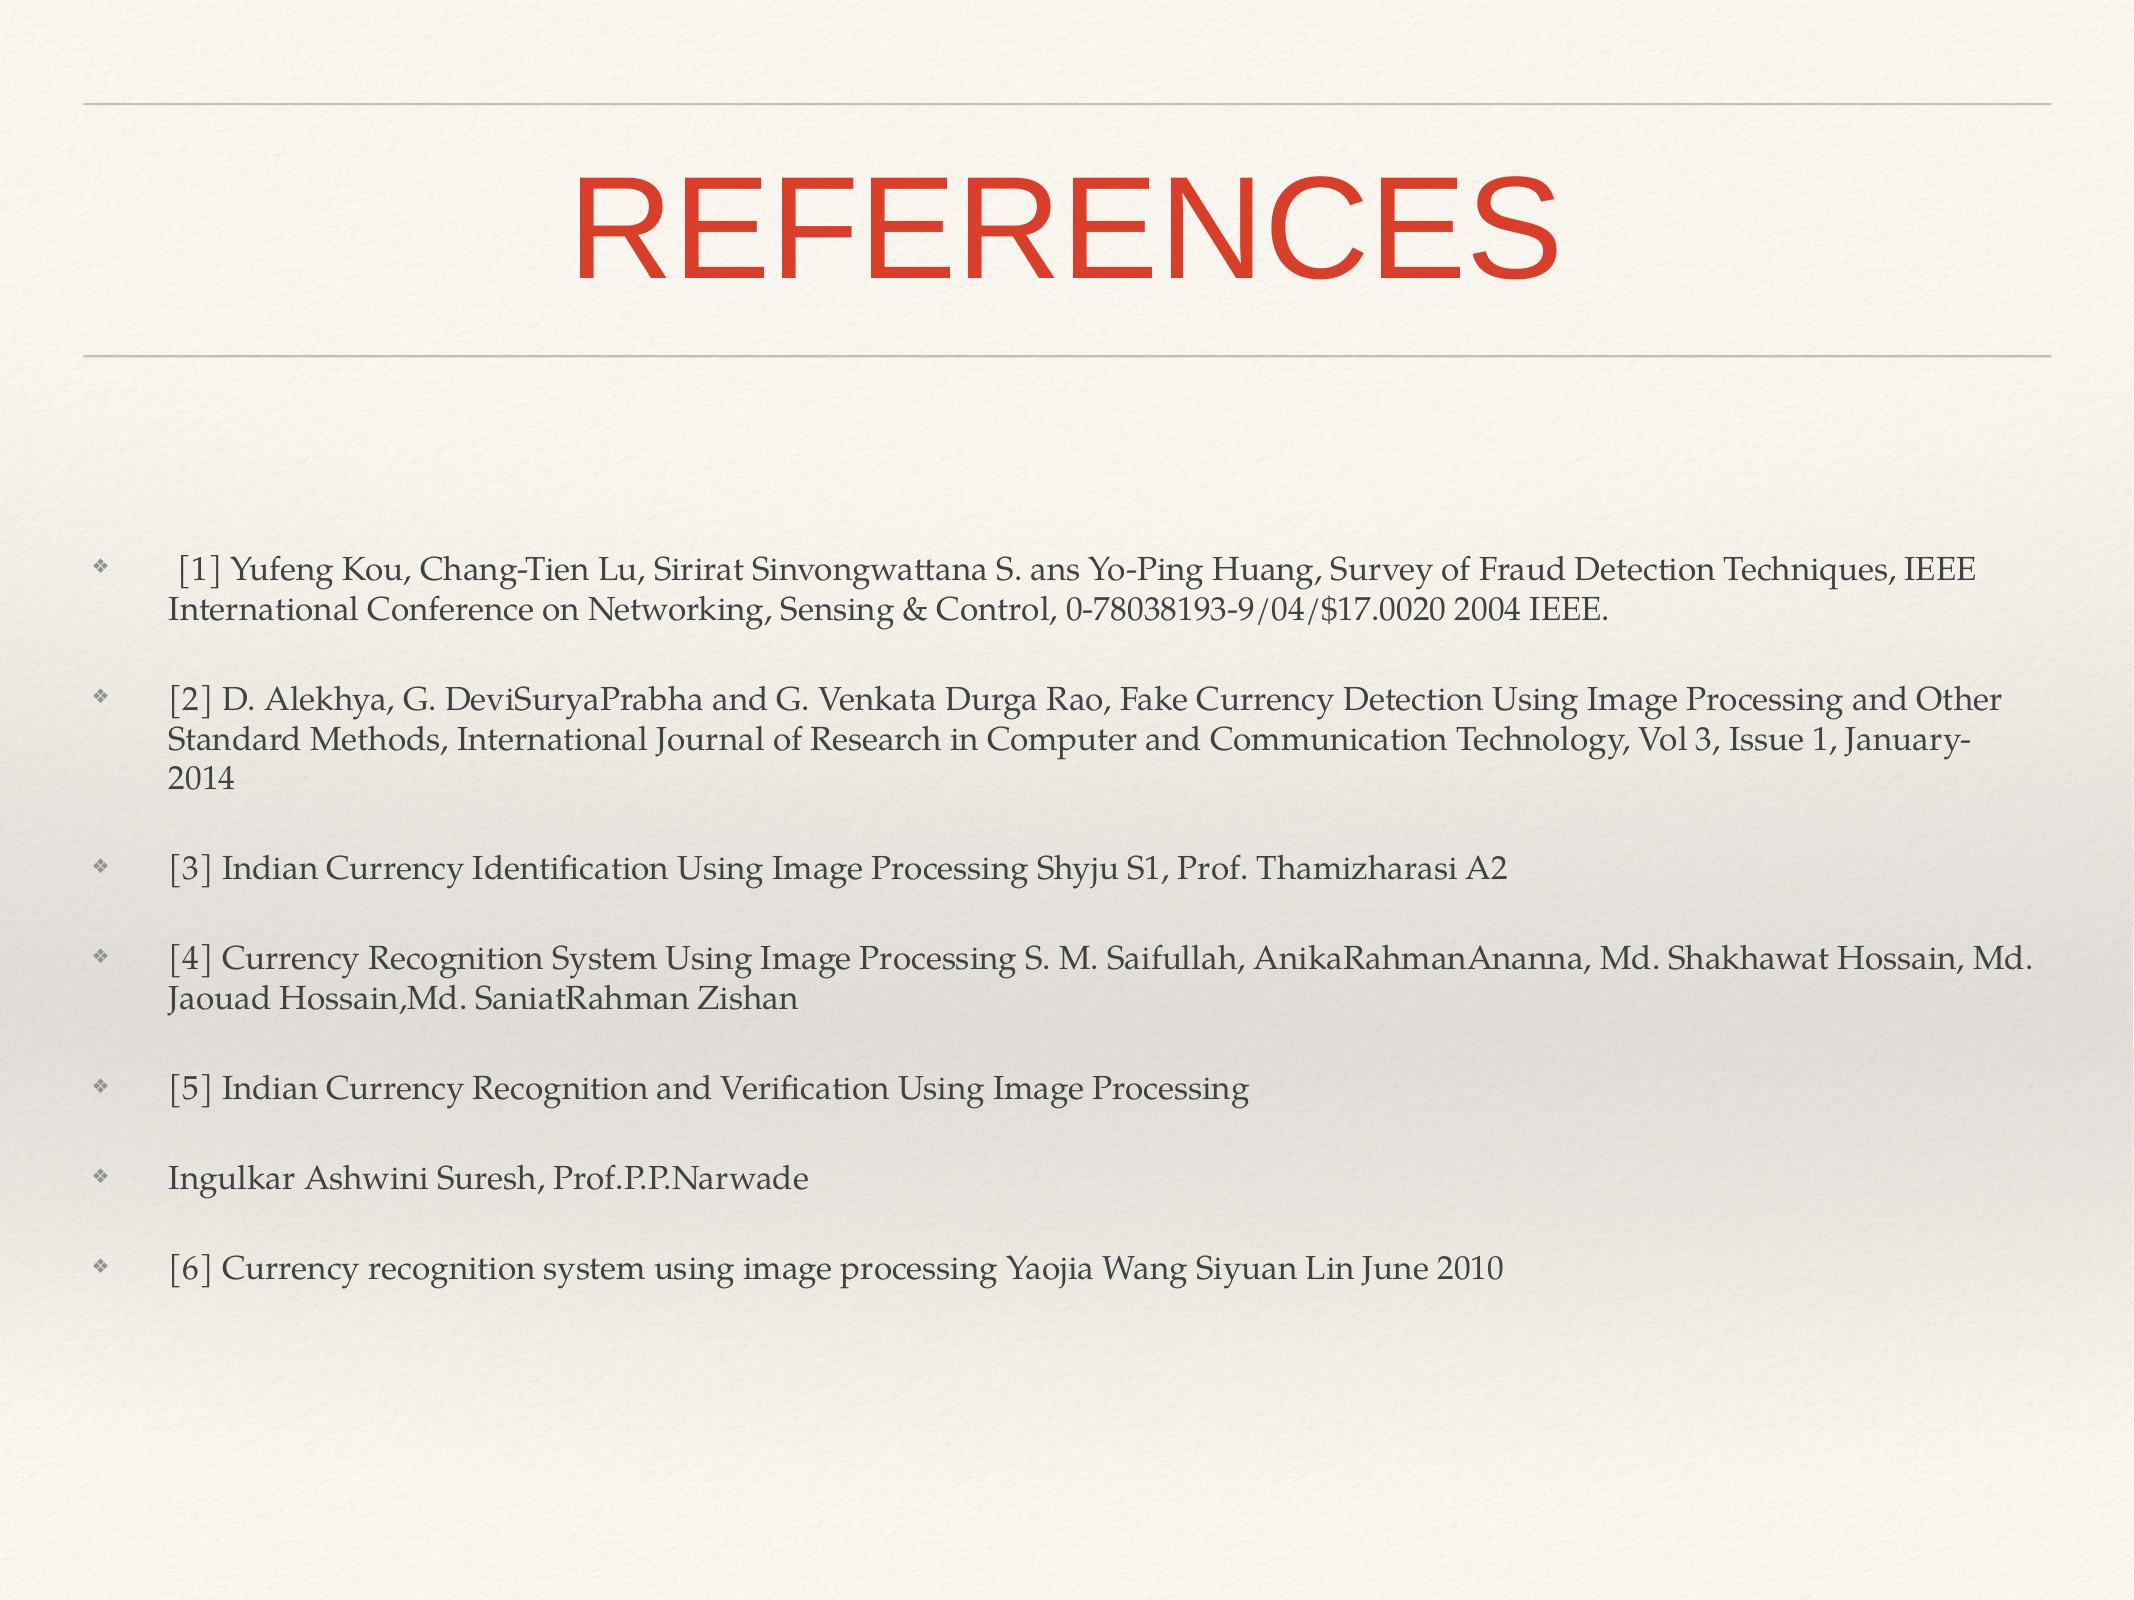

# REFERENCES
 [1] Yufeng Kou, Chang-Tien Lu, Sirirat Sinvongwattana S. ans Yo-Ping Huang, Survey of Fraud Detection Techniques, IEEE International Conference on Networking, Sensing & Control, 0-78038193-9/04/$17.0020 2004 IEEE.
[2] D. Alekhya, G. DeviSuryaPrabha and G. Venkata Durga Rao, Fake Currency Detection Using Image Processing and Other Standard Methods, International Journal of Research in Computer and Communication Technology, Vol 3, Issue 1, January- 2014
[3] Indian Currency Identification Using Image Processing Shyju S1, Prof. Thamizharasi A2
[4] Currency Recognition System Using Image Processing S. M. Saifullah, AnikaRahmanAnanna, Md. Shakhawat Hossain, Md. Jaouad Hossain,Md. SaniatRahman Zishan
[5] Indian Currency Recognition and Verification Using Image Processing
Ingulkar Ashwini Suresh, Prof.P.P.Narwade
[6] Currency recognition system using image processing Yaojia Wang Siyuan Lin June 2010